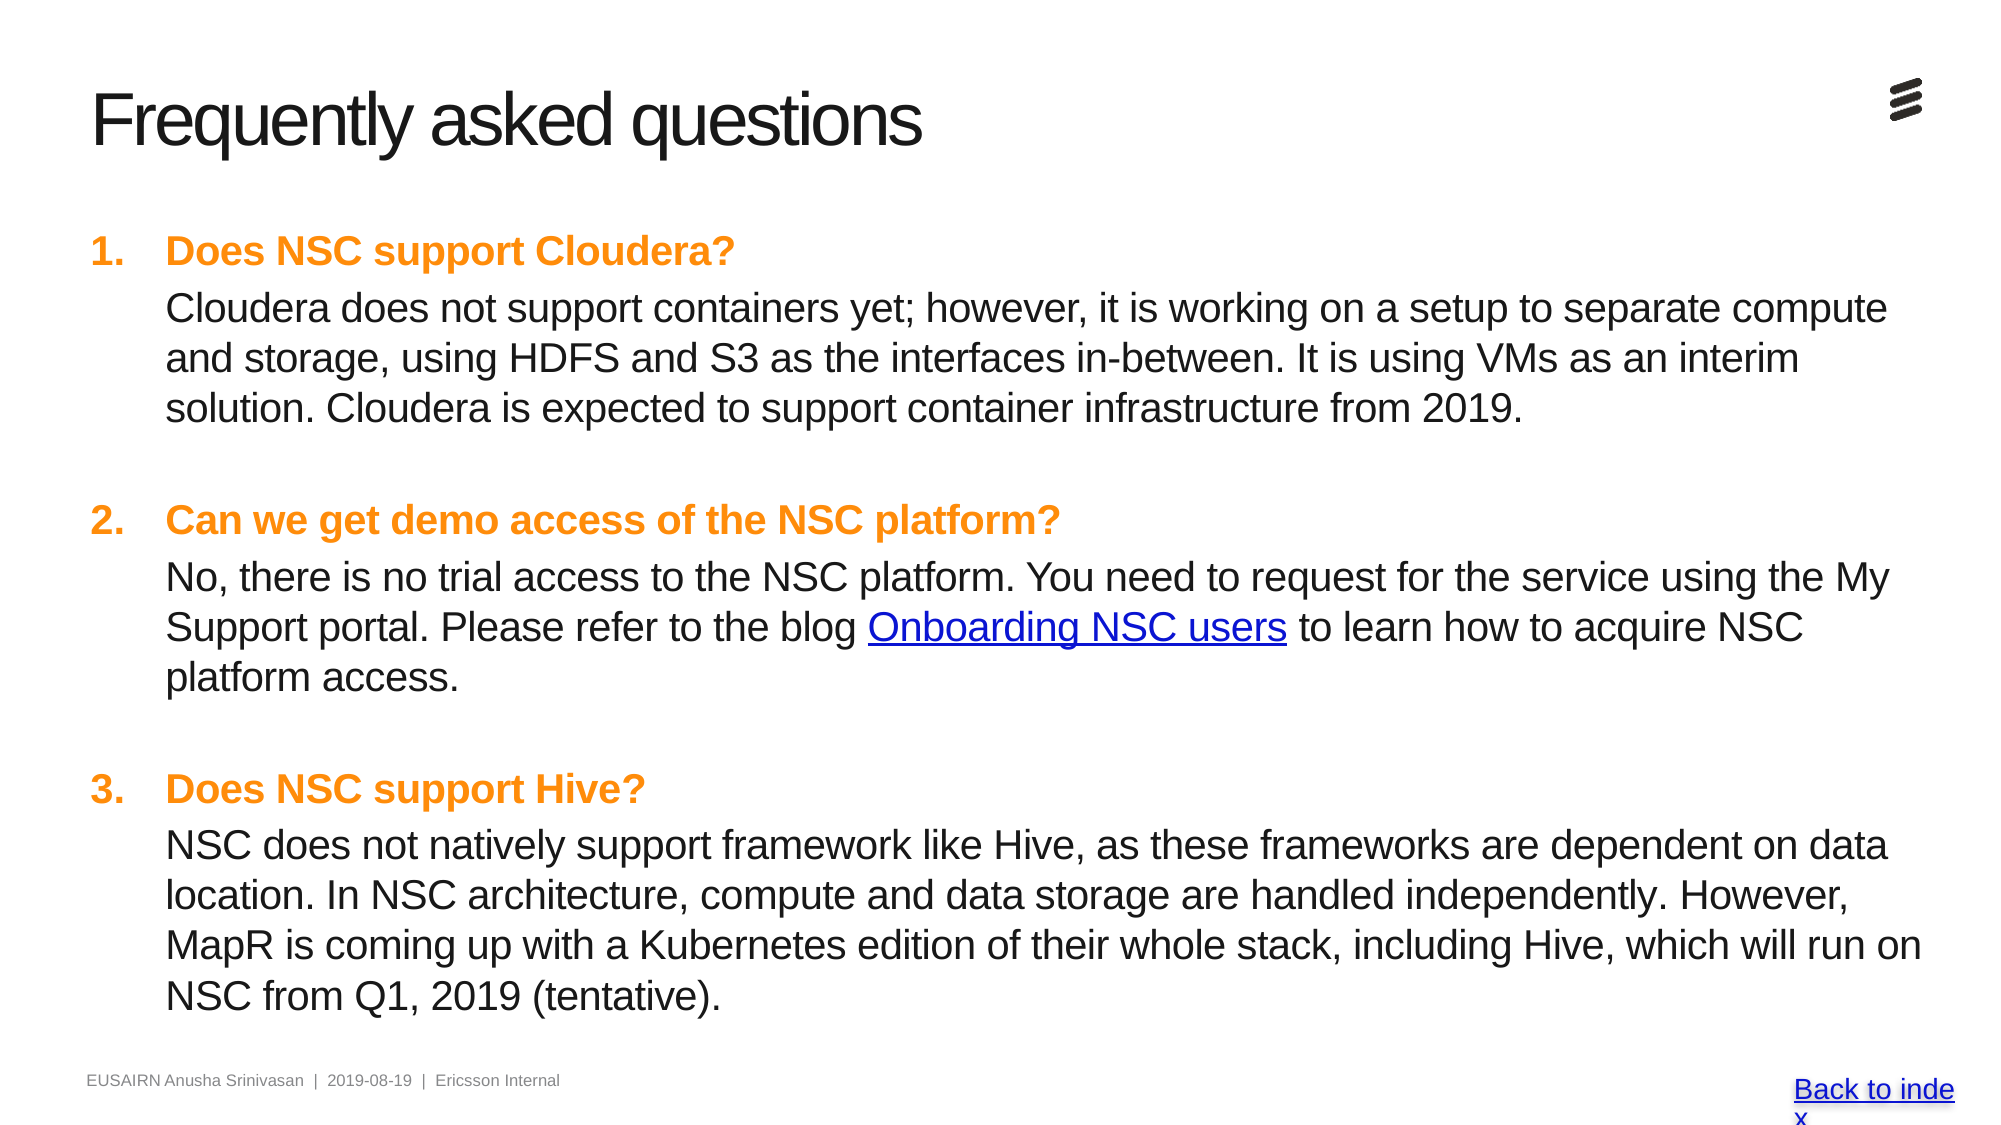

# Frequently asked questions
Does NSC support Cloudera?
Cloudera does not support containers yet; however, it is working on a setup to separate compute and storage, using HDFS and S3 as the interfaces in-between. It is using VMs as an interim solution. Cloudera is expected to support container infrastructure from 2019.

Can we get demo access of the NSC platform?
No, there is no trial access to the NSC platform. You need to request for the service using the My Support portal. Please refer to the blog Onboarding NSC users to learn how to acquire NSC platform access.

Does NSC support Hive?
NSC does not natively support framework like Hive, as these frameworks are dependent on data location. In NSC architecture, compute and data storage are handled independently. However, MapR is coming up with a Kubernetes edition of their whole stack, including Hive, which will run on NSC from Q1, 2019 (tentative).

Back to index